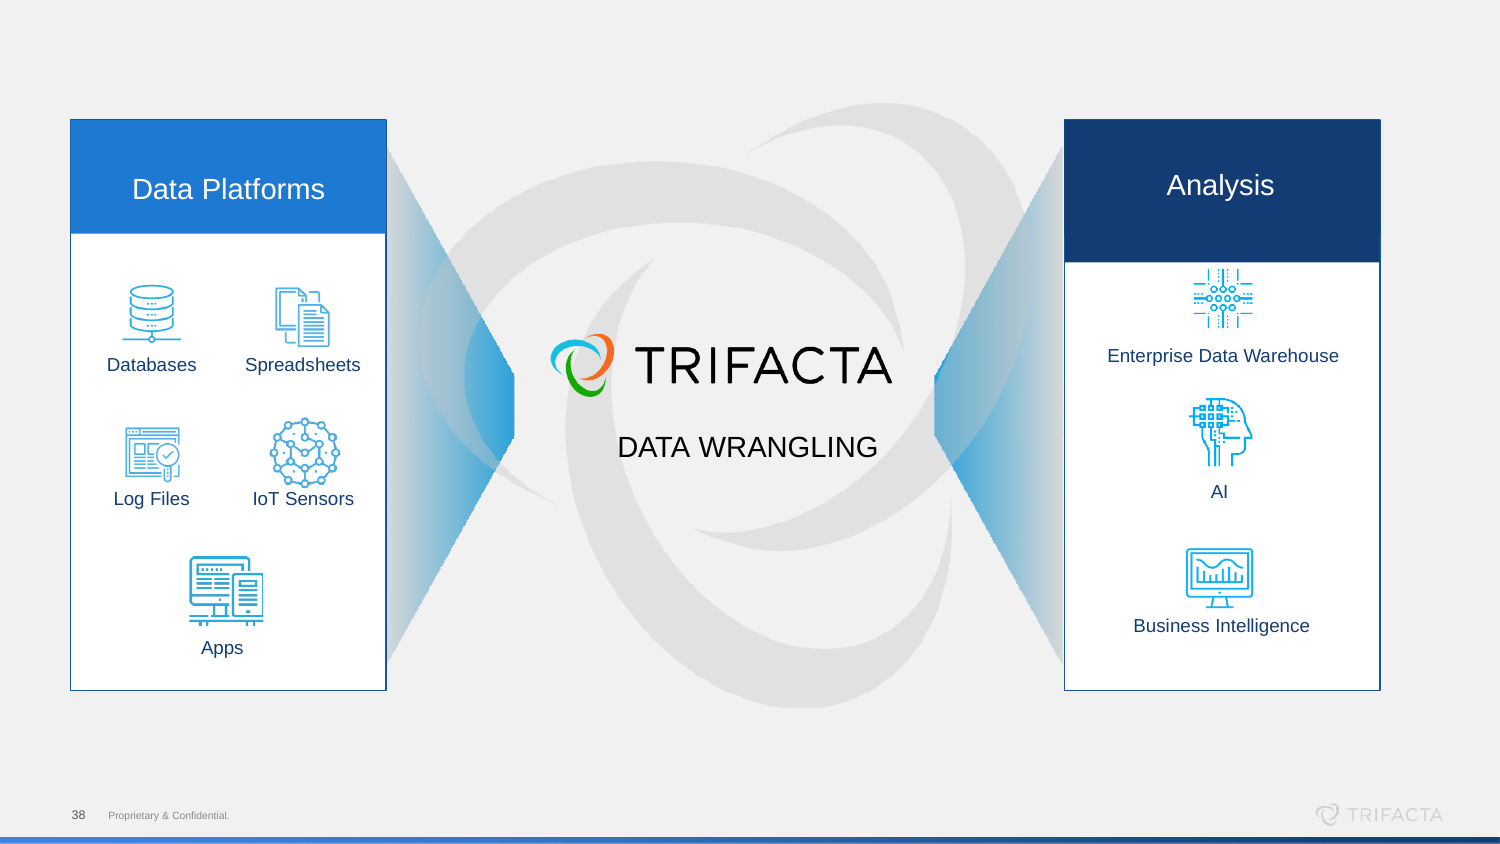

Data Platforms
# Analysis

Enterprise Data Warehouse
Databases
Spreadsheets

DATA WRANGLING
AI
Log Files
IoT Sensors

Business Intelligence
Apps

38
Proprietary & Confidential.